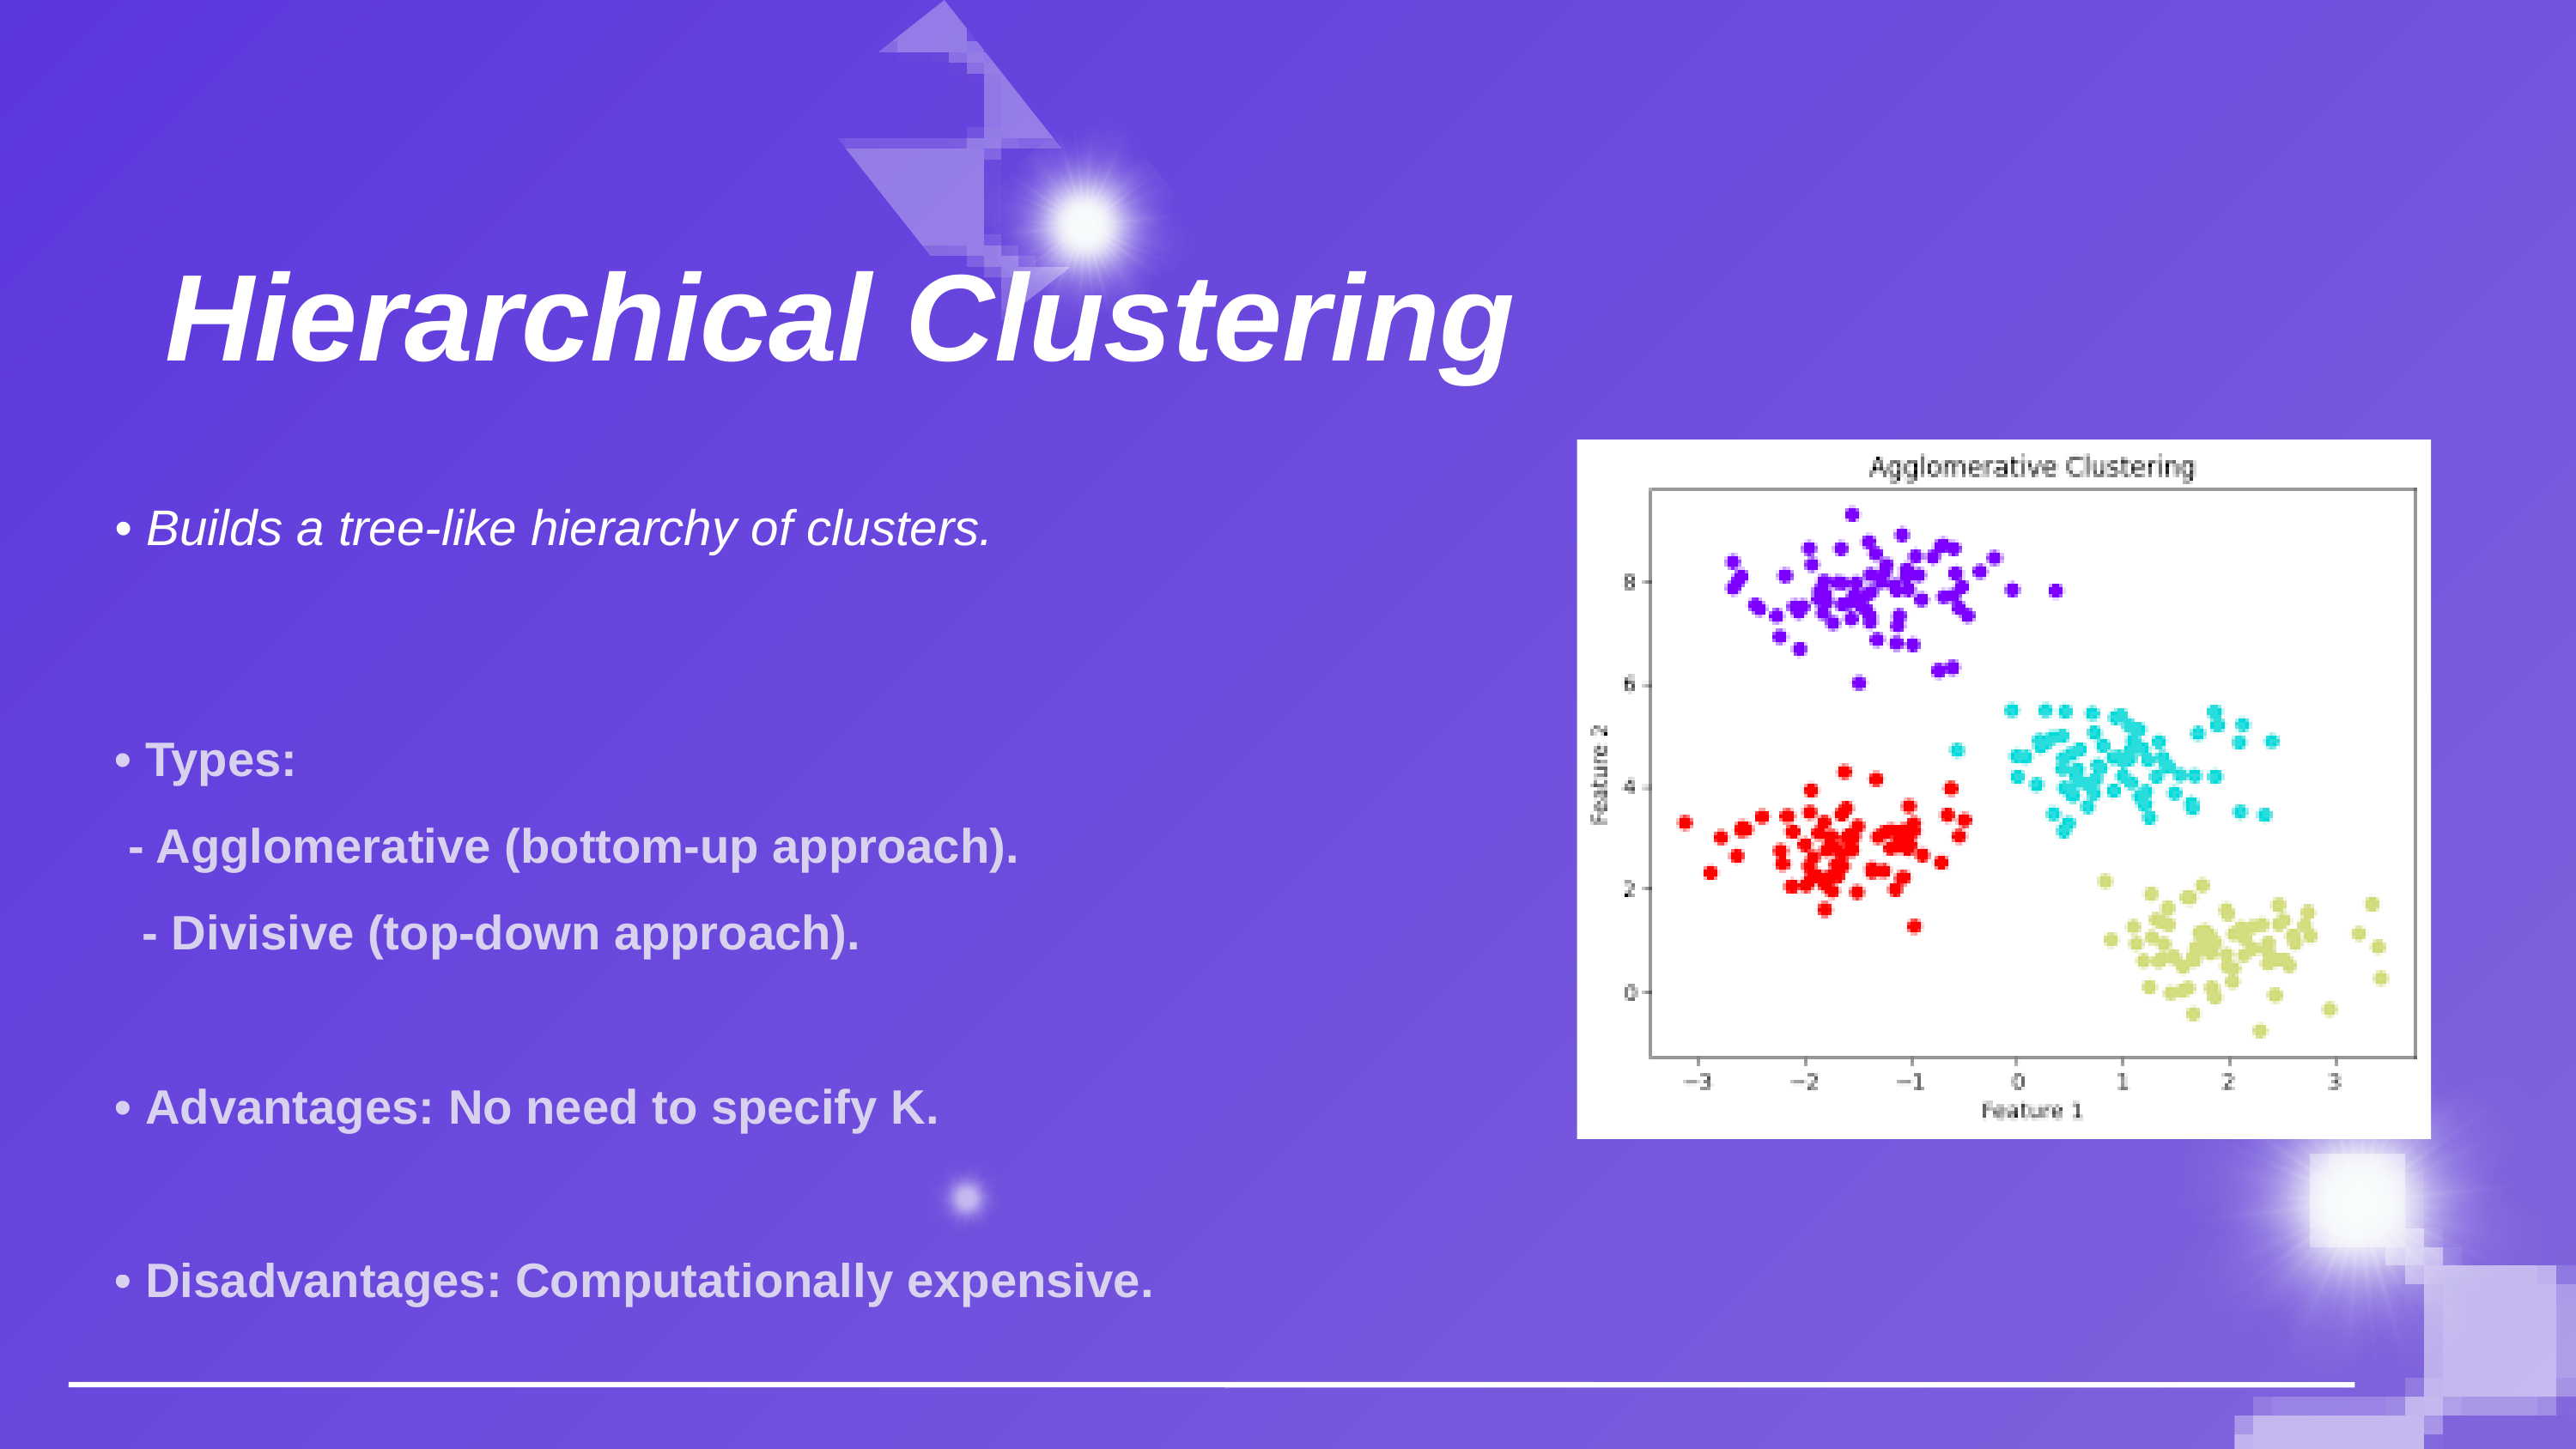

Hierarchical Clustering

• Builds a tree-like hierarchy of clusters.

• Types:
 - Agglomerative (bottom-up approach).
  - Divisive (top-down approach).

• Advantages: No need to specify K.

• Disadvantages: Computationally expensive.